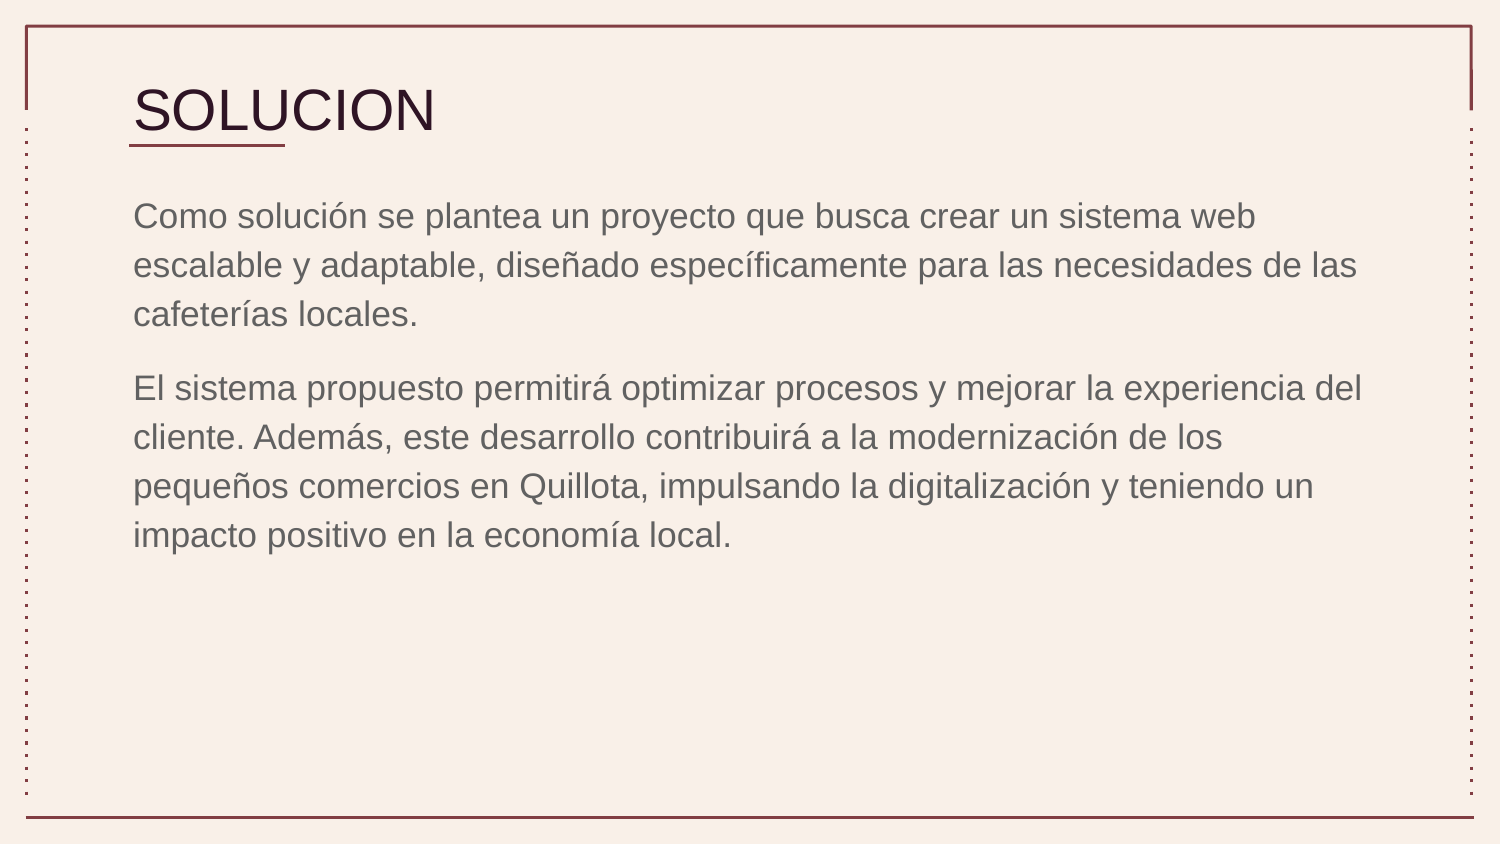

# SOLUCION
Como solución se plantea un proyecto que busca crear un sistema web escalable y adaptable, diseñado específicamente para las necesidades de las cafeterías locales.
El sistema propuesto permitirá optimizar procesos y mejorar la experiencia del cliente. Además, este desarrollo contribuirá a la modernización de los pequeños comercios en Quillota, impulsando la digitalización y teniendo un impacto positivo en la economía local.